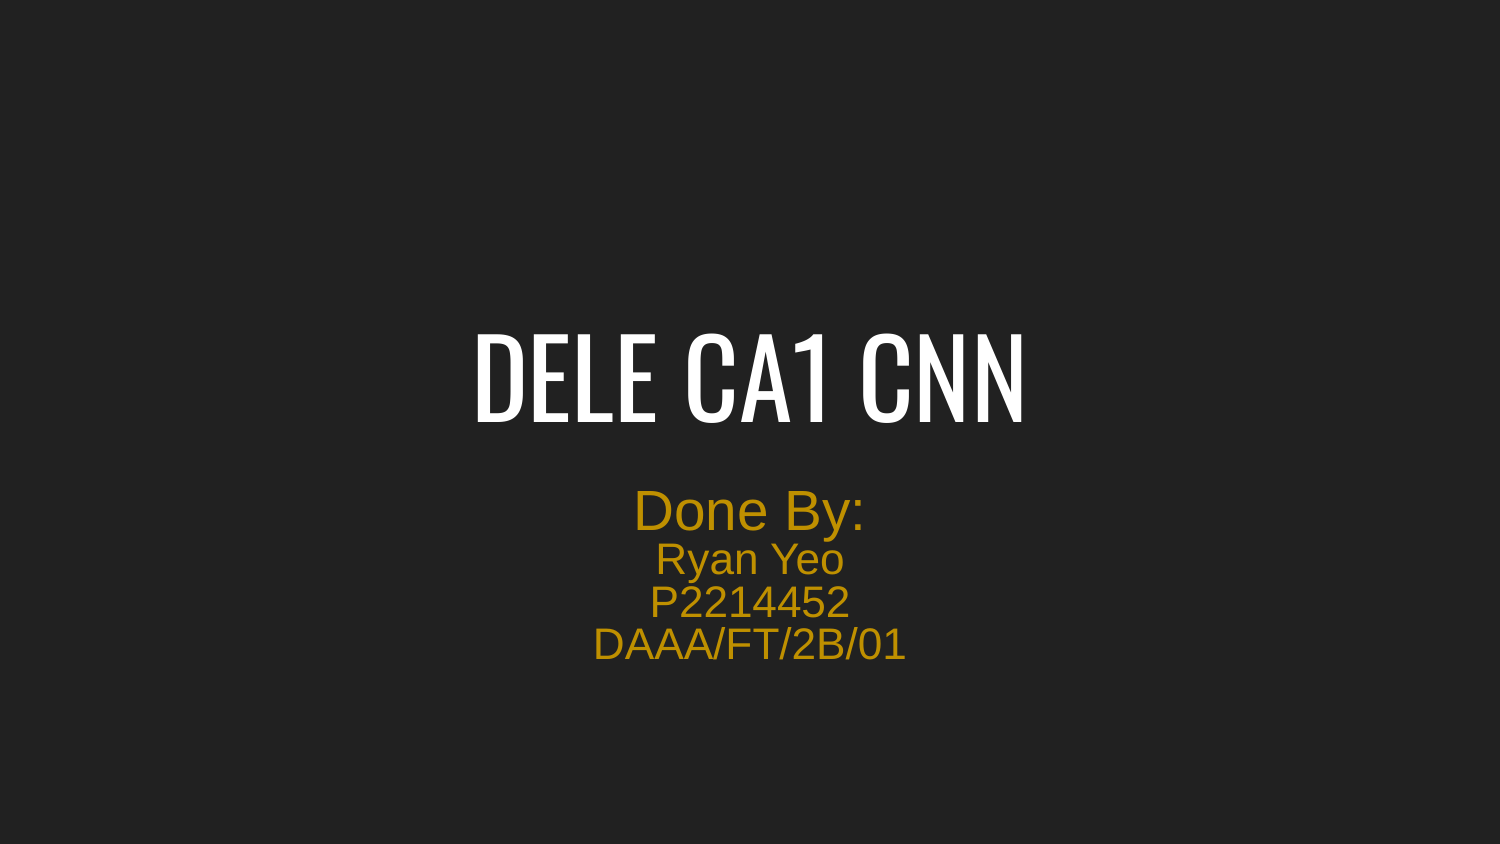

# DELE CA1 CNN
Done By:
Ryan Yeo
P2214452
DAAA/FT/2B/01